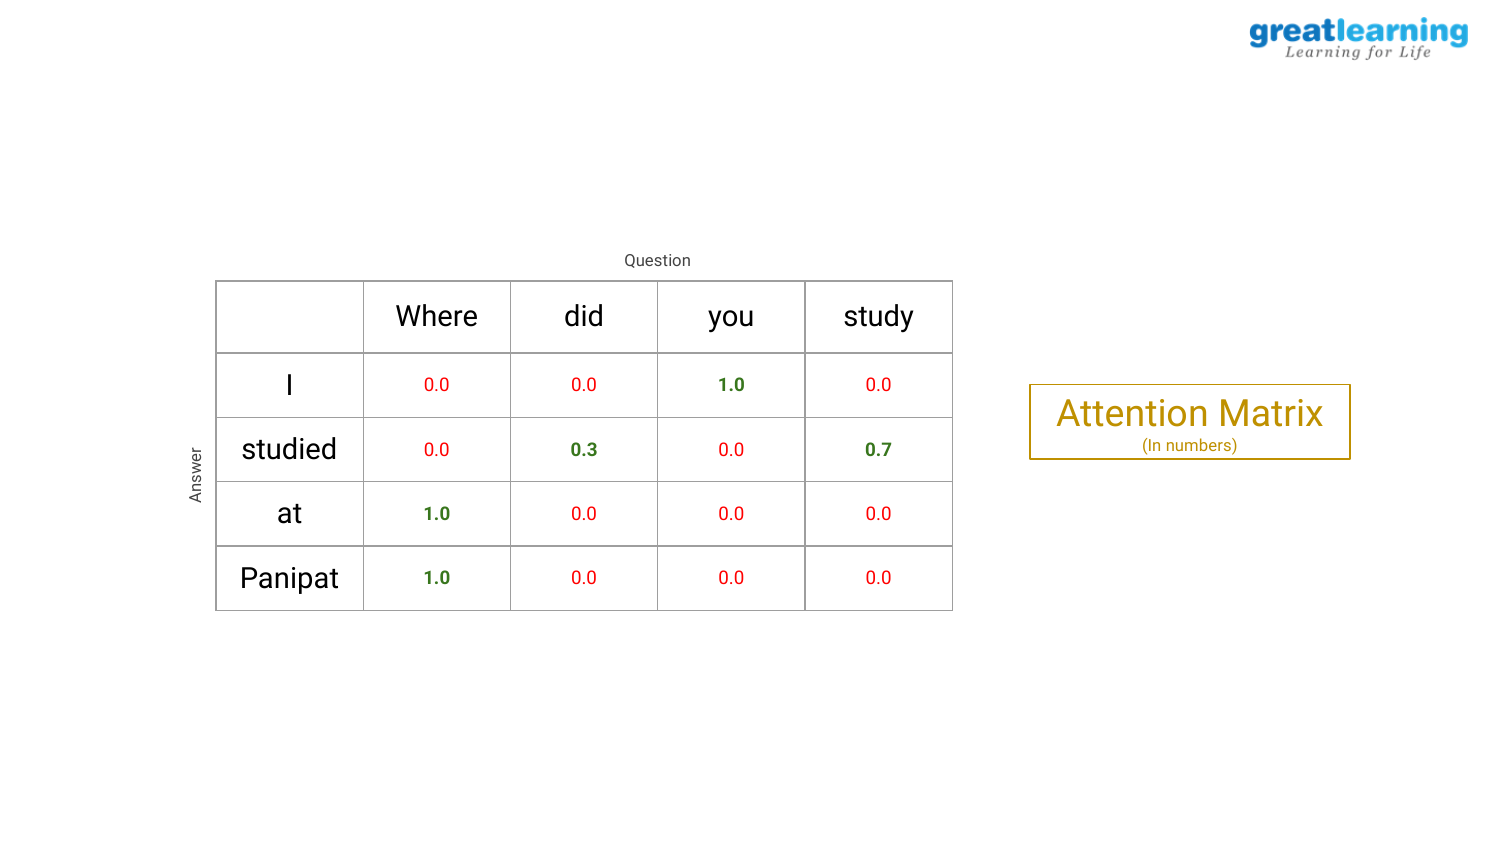

Question
|  | Where | did | you | study |
| --- | --- | --- | --- | --- |
| I | 0.0 | 0.0 | 1.0 | 0.0 |
| studied | 0.0 | 0.3 | 0.0 | 0.7 |
| at | 1.0 | 0.0 | 0.0 | 0.0 |
| Panipat | 1.0 | 0.0 | 0.0 | 0.0 |
Attention Matrix
(In numbers)
Answer